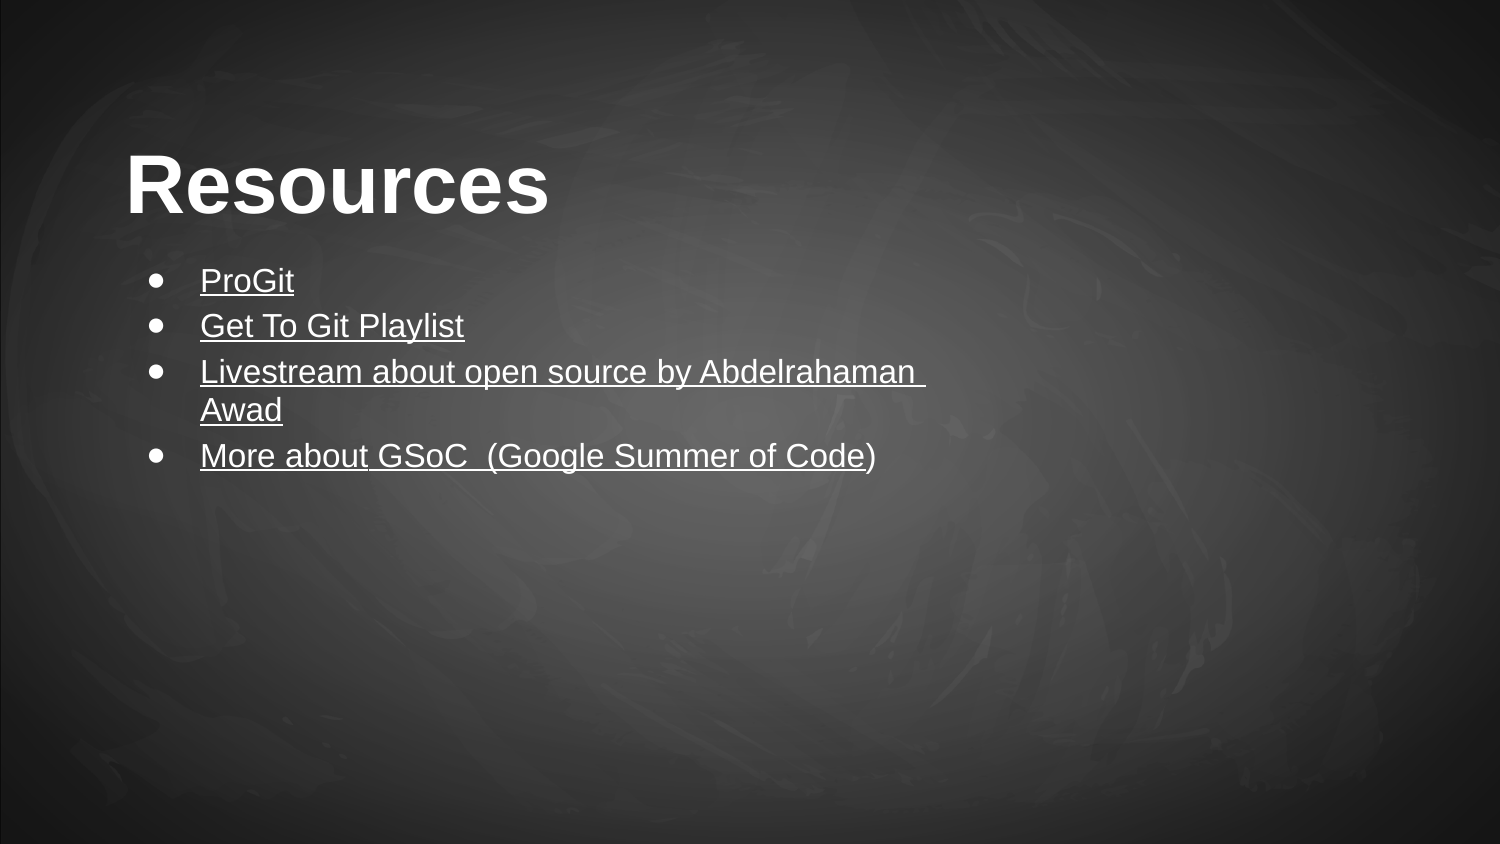

Resources
ProGit
Get To Git Playlist
Livestream about open source by Abdelrahaman Awad
More about GSoC  (Google Summer of Code)